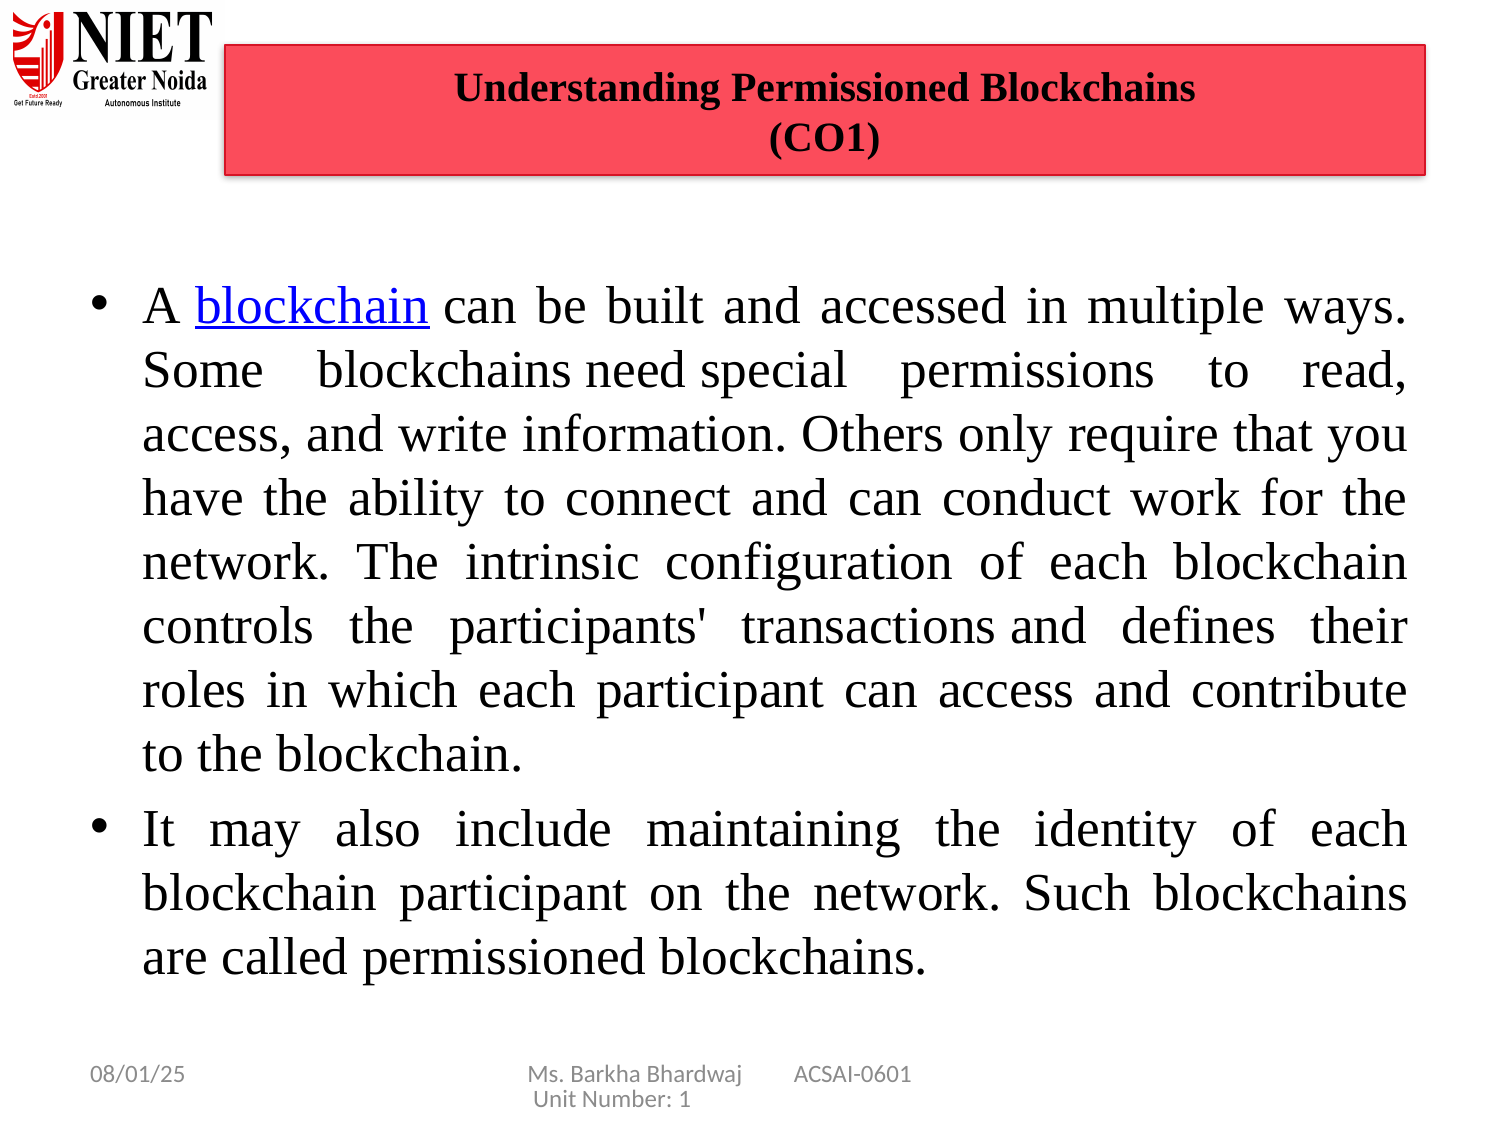

# Understanding Permissioned Blockchains (CO1)
A blockchain can be built and accessed in multiple ways. Some blockchains need special permissions to read, access, and write information. Others only require that you have the ability to connect and can conduct work for the network. The intrinsic configuration of each blockchain controls the participants' transactions and defines their roles in which each participant can access and contribute to the blockchain.
It may also include maintaining the identity of each blockchain participant on the network. Such blockchains are called permissioned blockchains.

08/01/25
Ms. Barkha Bhardwaj         ACSAI-0601           Unit Number: 1